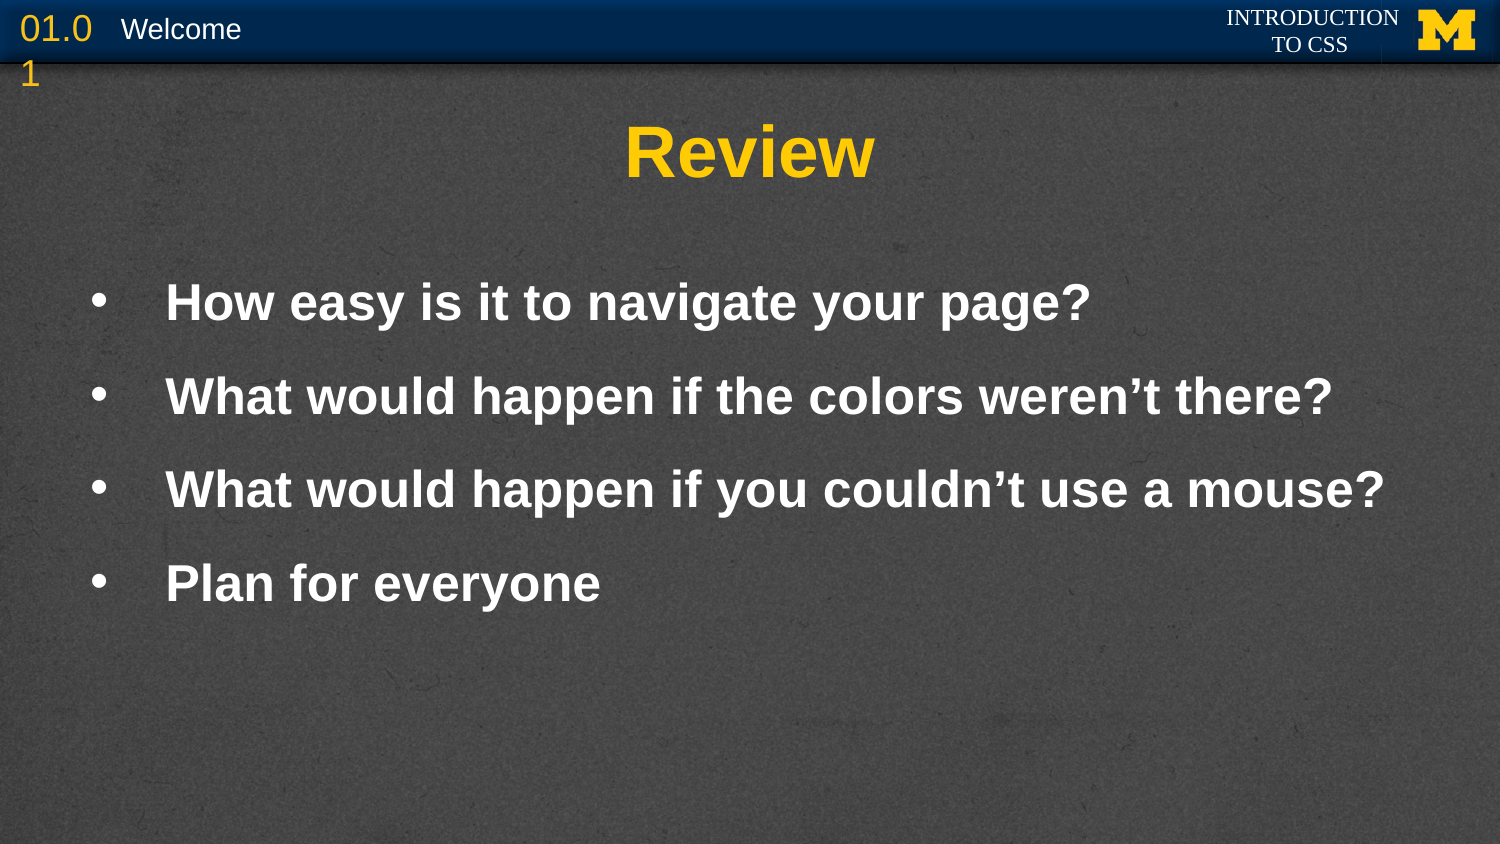

# Review
How easy is it to navigate your page?
What would happen if the colors weren’t there?
What would happen if you couldn’t use a mouse?
Plan for everyone